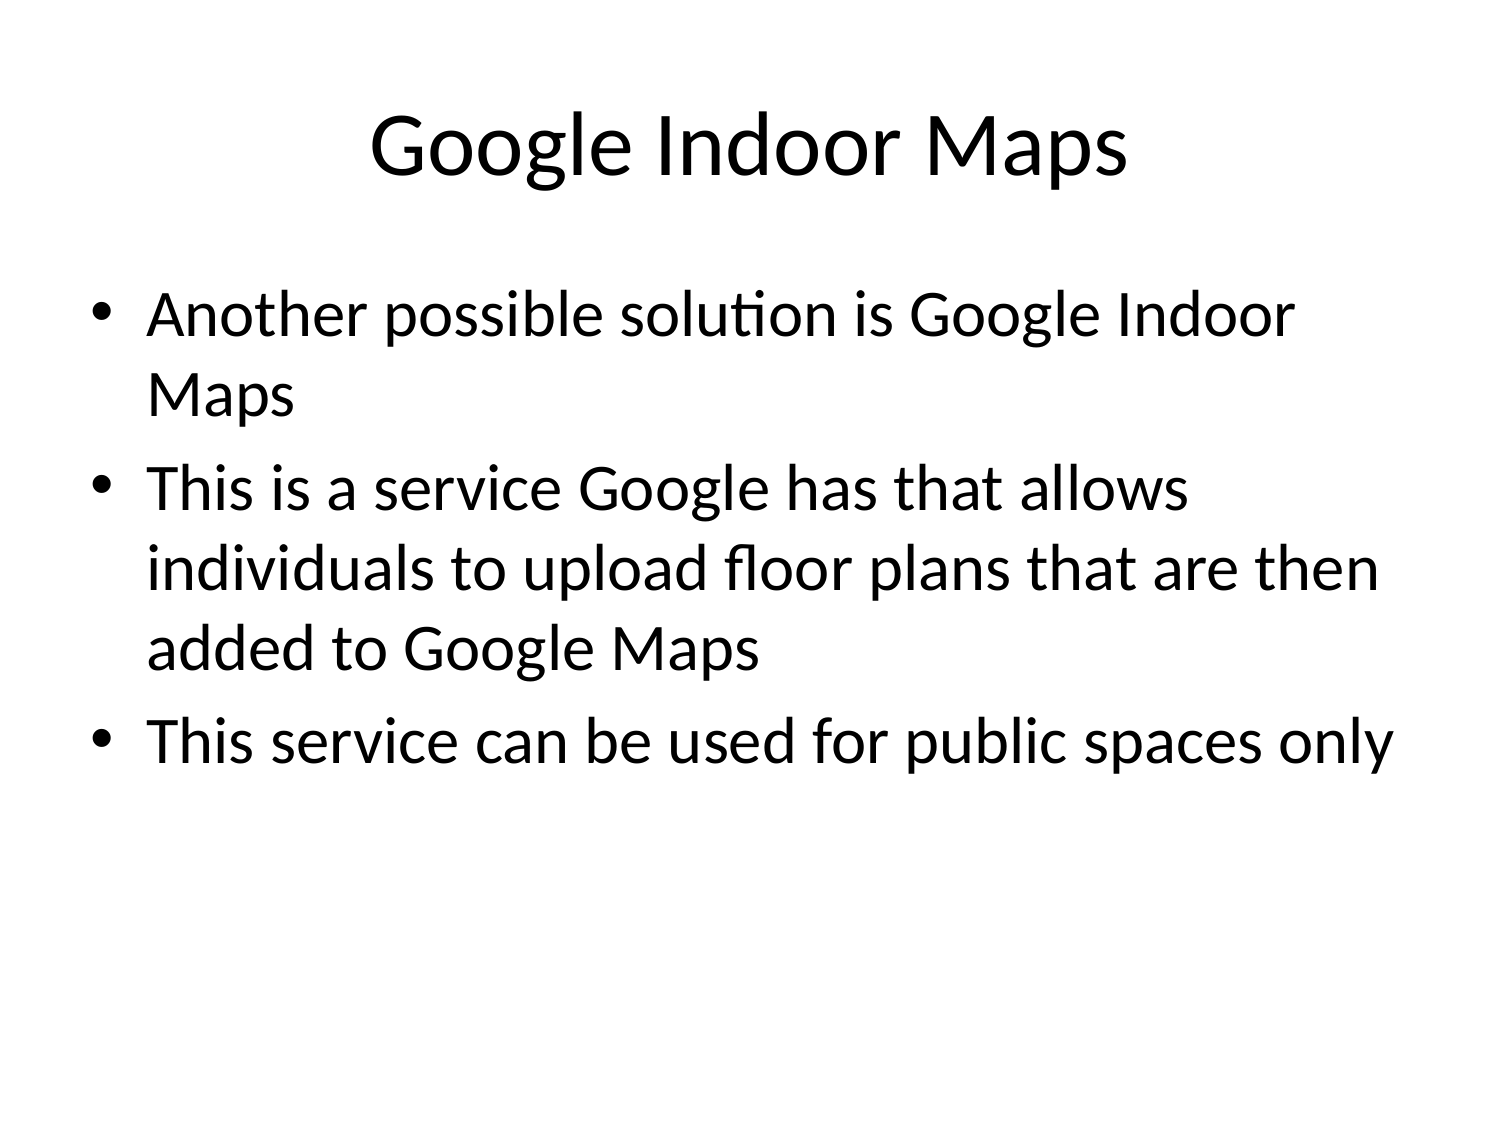

# Google Indoor Maps
Another possible solution is Google Indoor Maps
This is a service Google has that allows individuals to upload floor plans that are then added to Google Maps
This service can be used for public spaces only